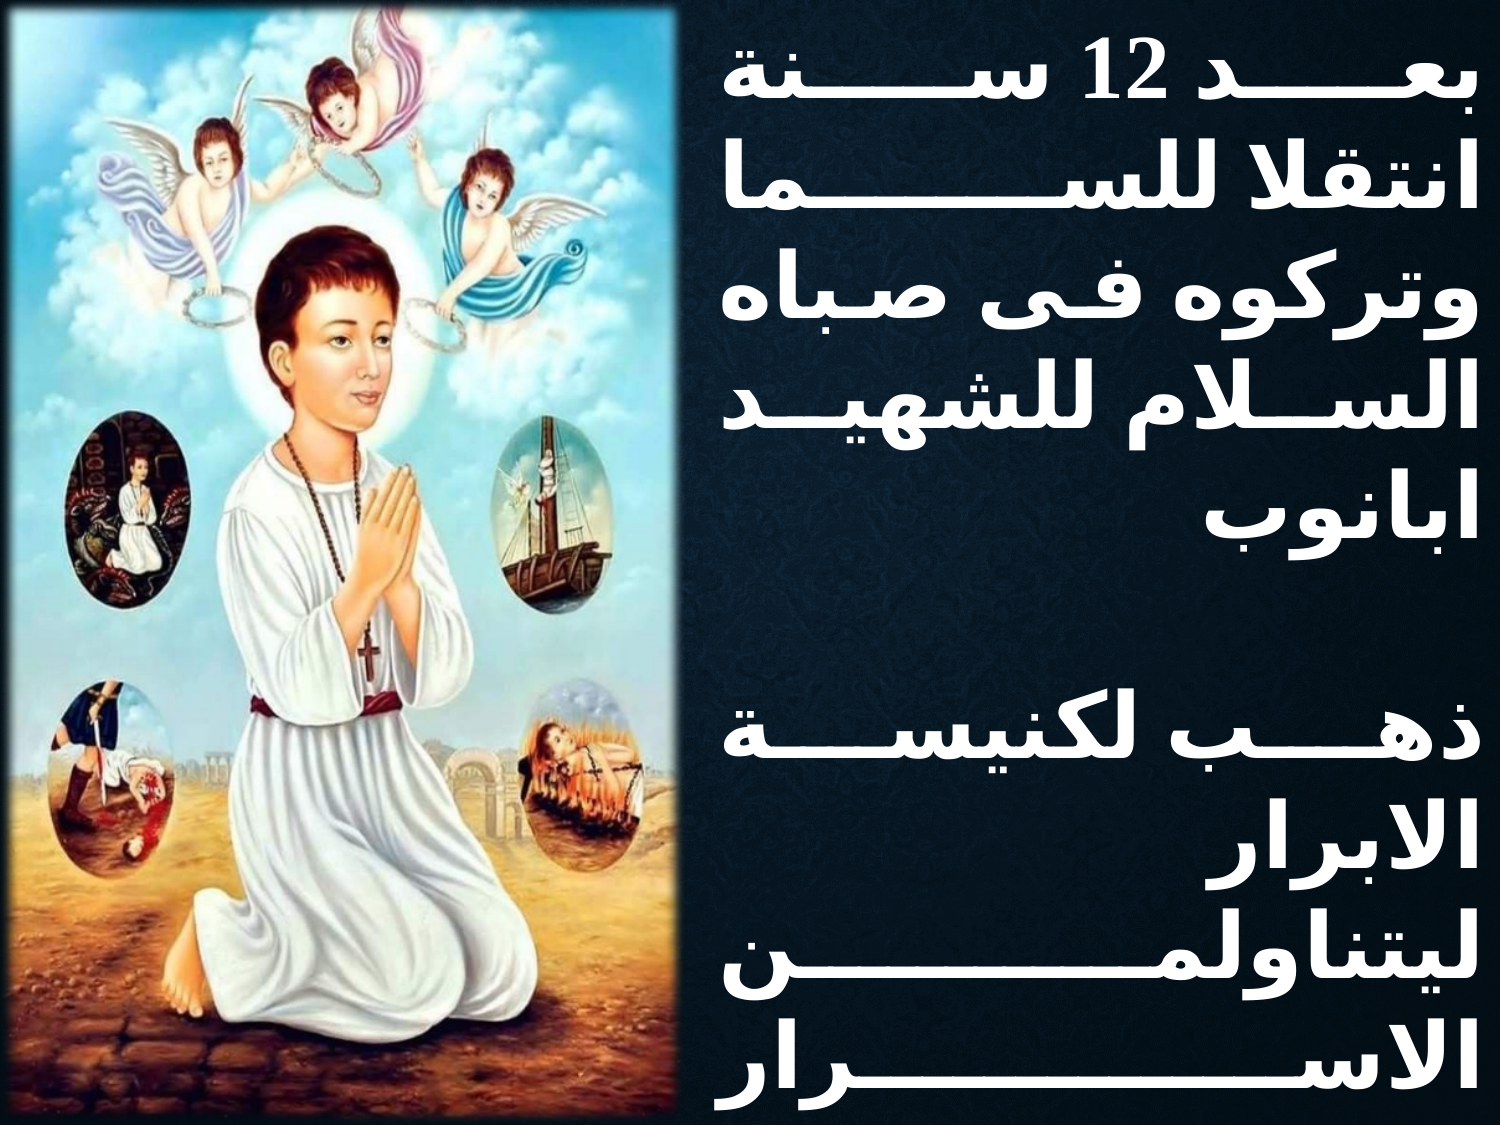

بعد 12 سنة
انتقلا للسما
وتركوه فى صباه
السلام للشهيد ابانوب
ذهب لكنيسة الابرار
ليتناولمن الاسرار
فى وداعة ووقار
السلام للشهيد ابانوب